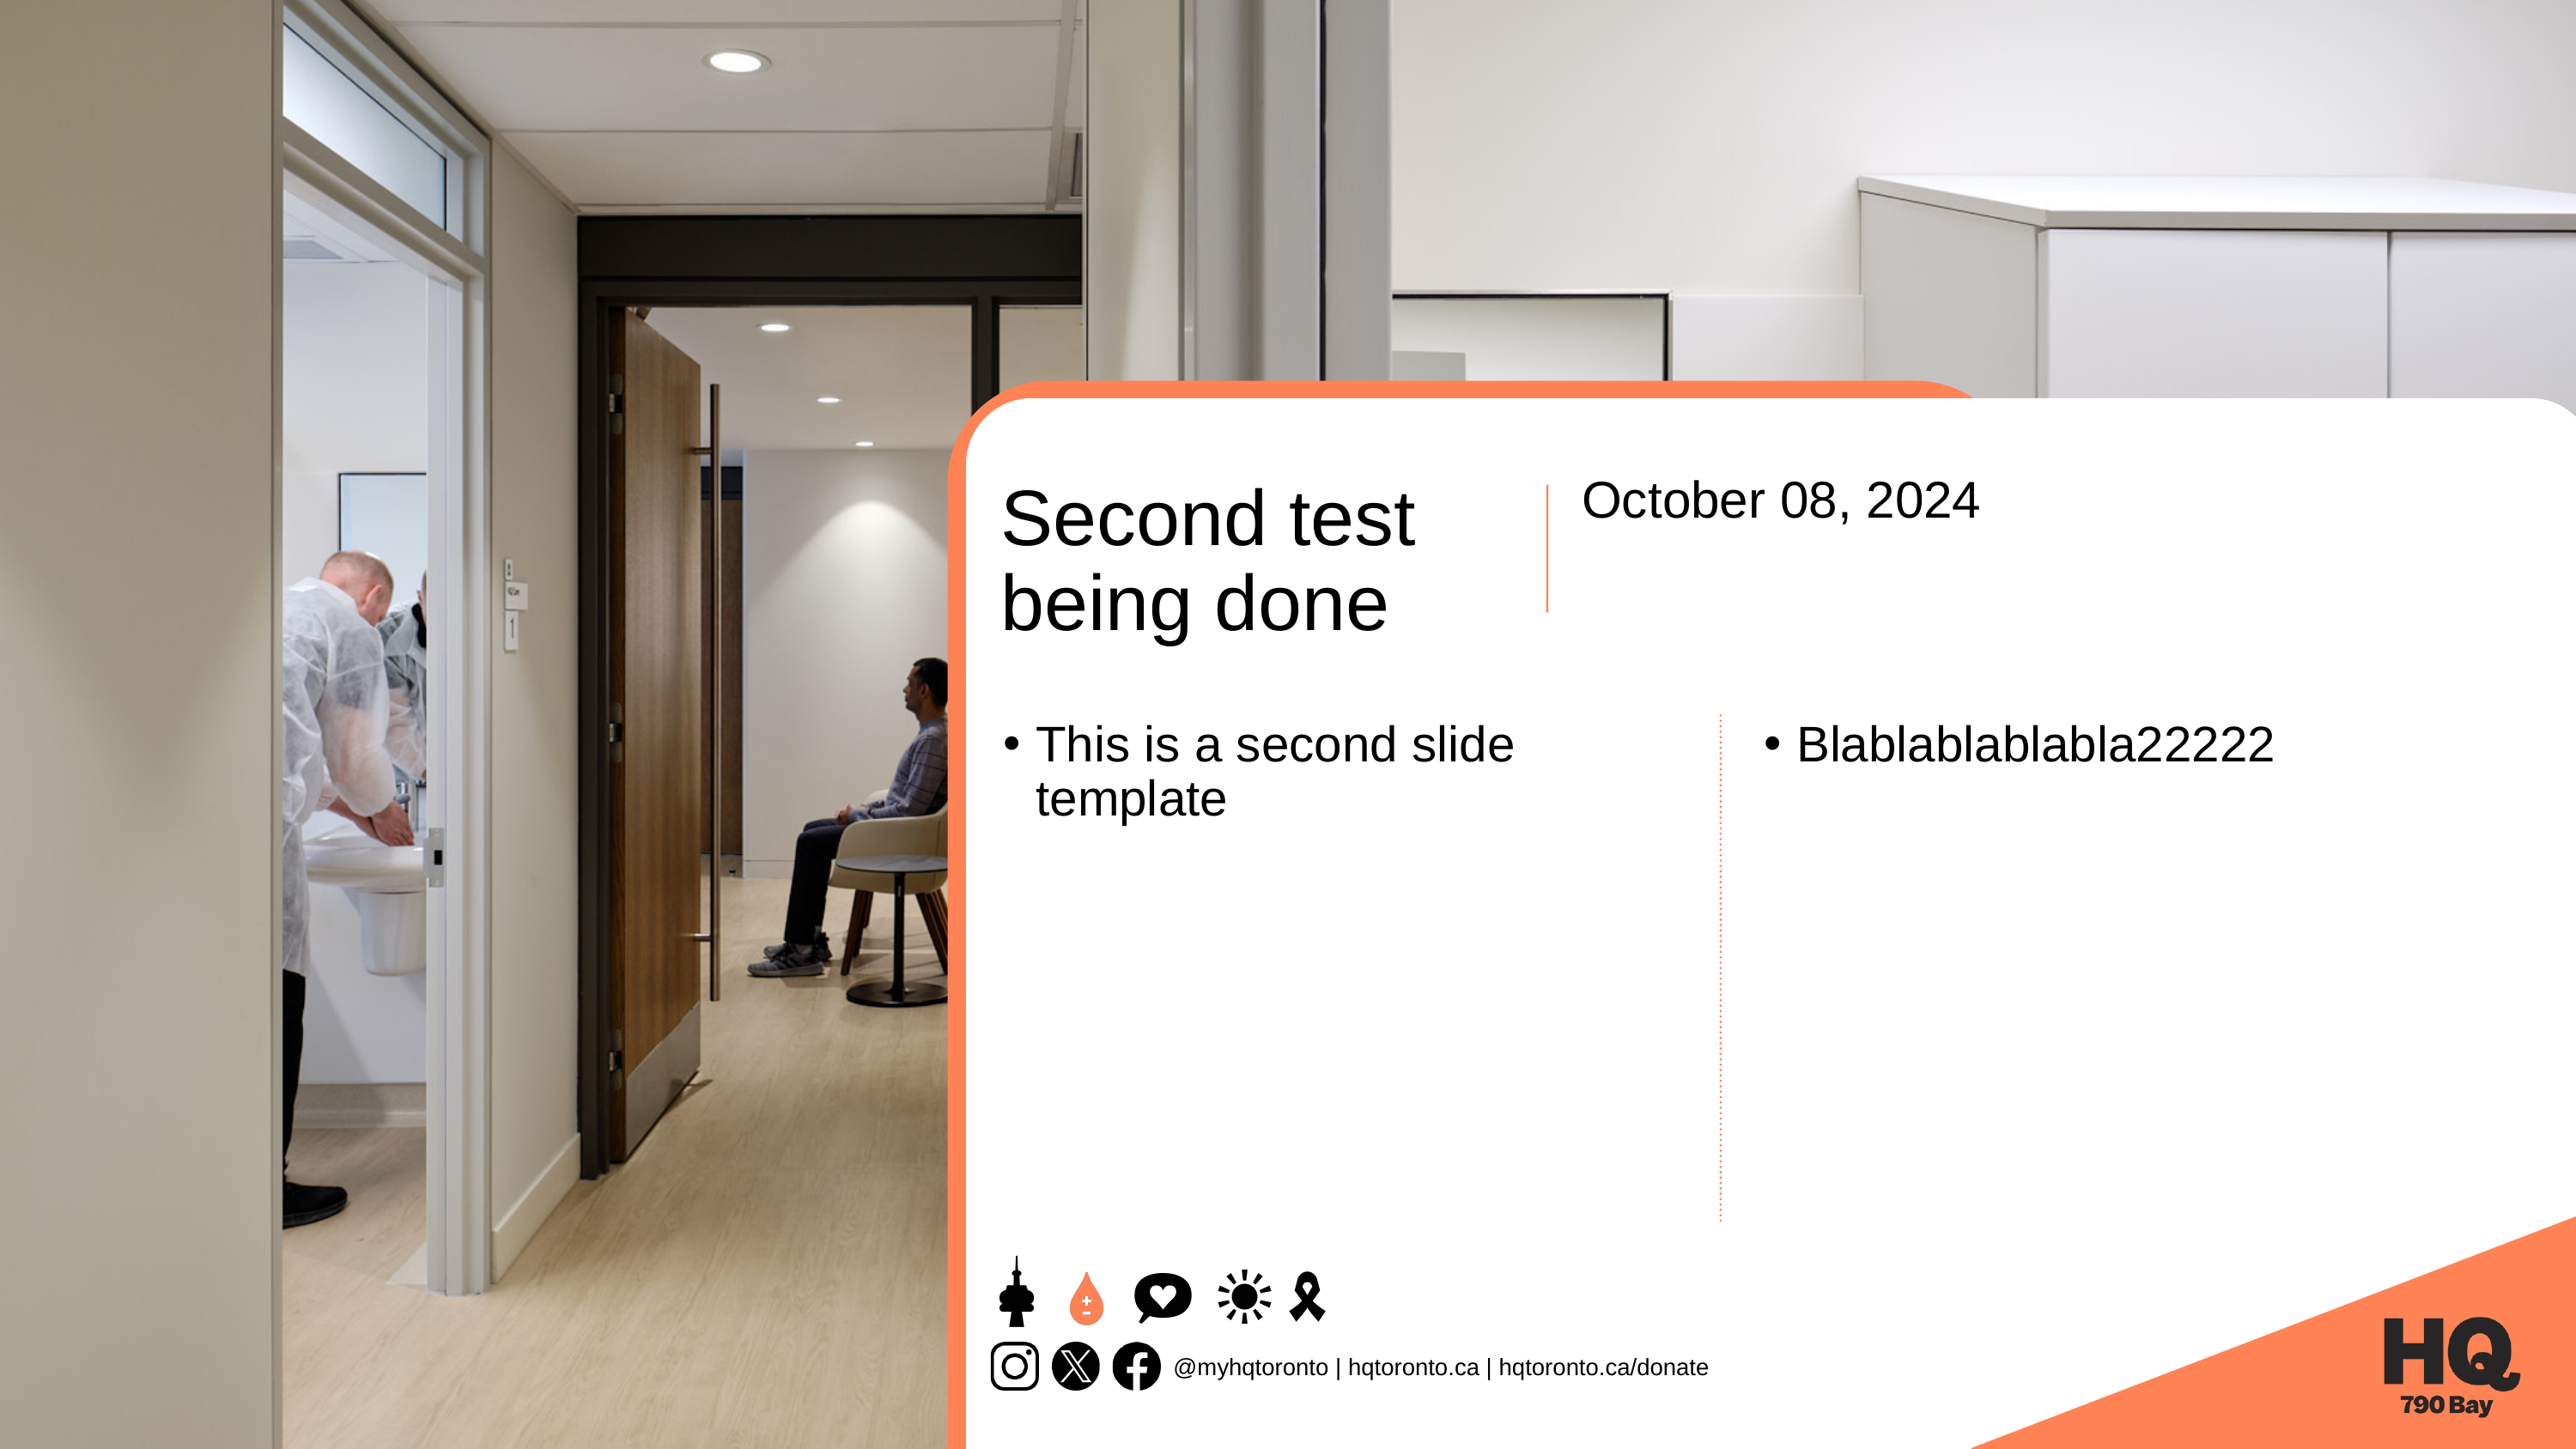

# Second test being done
October 08, 2024
This is a second slide template
Blablablablabla22222